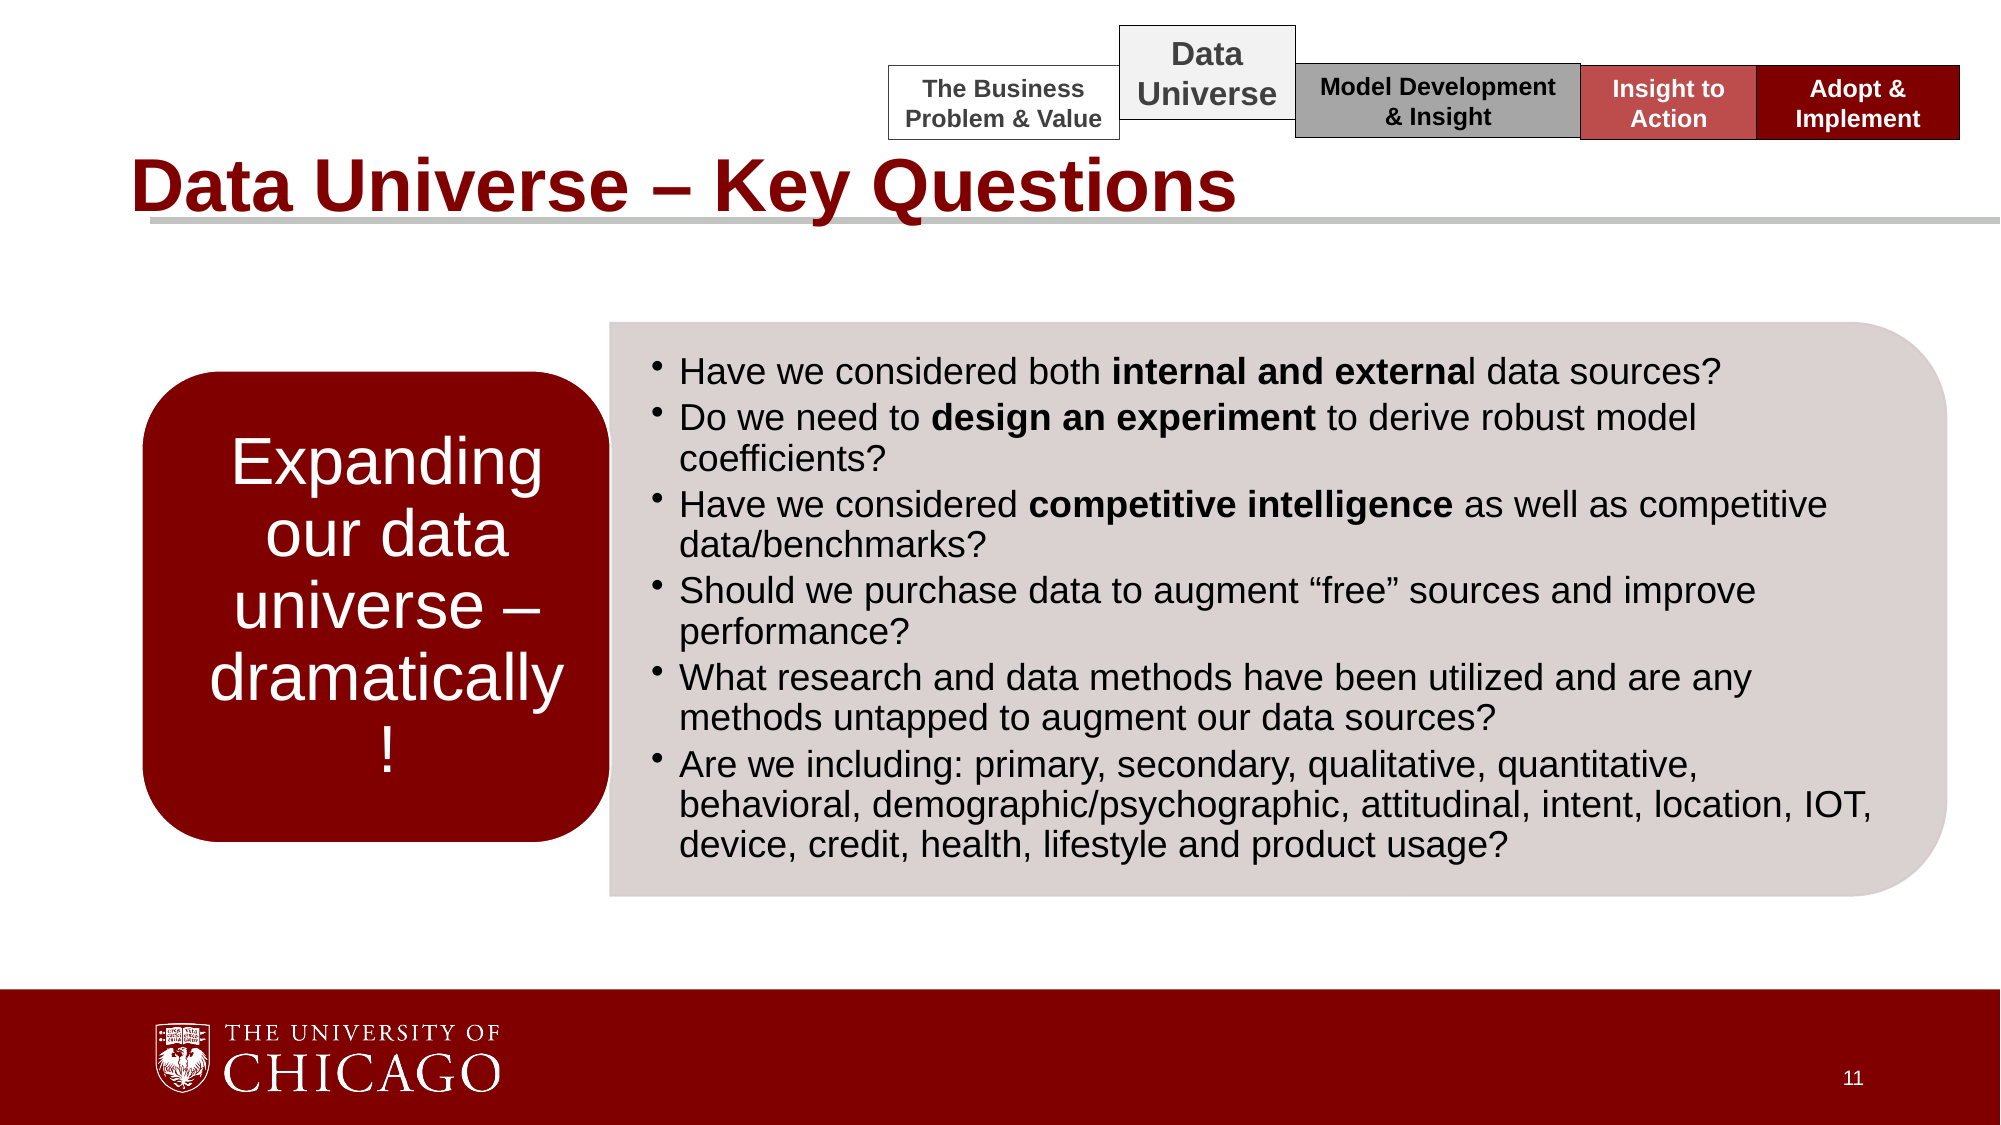

Data Universe
Model Development & Insight
The Business Problem & Value
Insight to Action
Adopt & Implement
# Data Universe – Key Questions
Have we considered both internal and external data sources?
Do we need to design an experiment to derive robust model coefficients?
Have we considered competitive intelligence as well as competitive data/benchmarks?
Should we purchase data to augment “free” sources and improve performance?
What research and data methods have been utilized and are any methods untapped to augment our data sources?
Are we including: primary, secondary, qualitative, quantitative, behavioral, demographic/psychographic, attitudinal, intent, location, IOT, device, credit, health, lifestyle and product usage?
Expanding our data universe – dramatically!
11